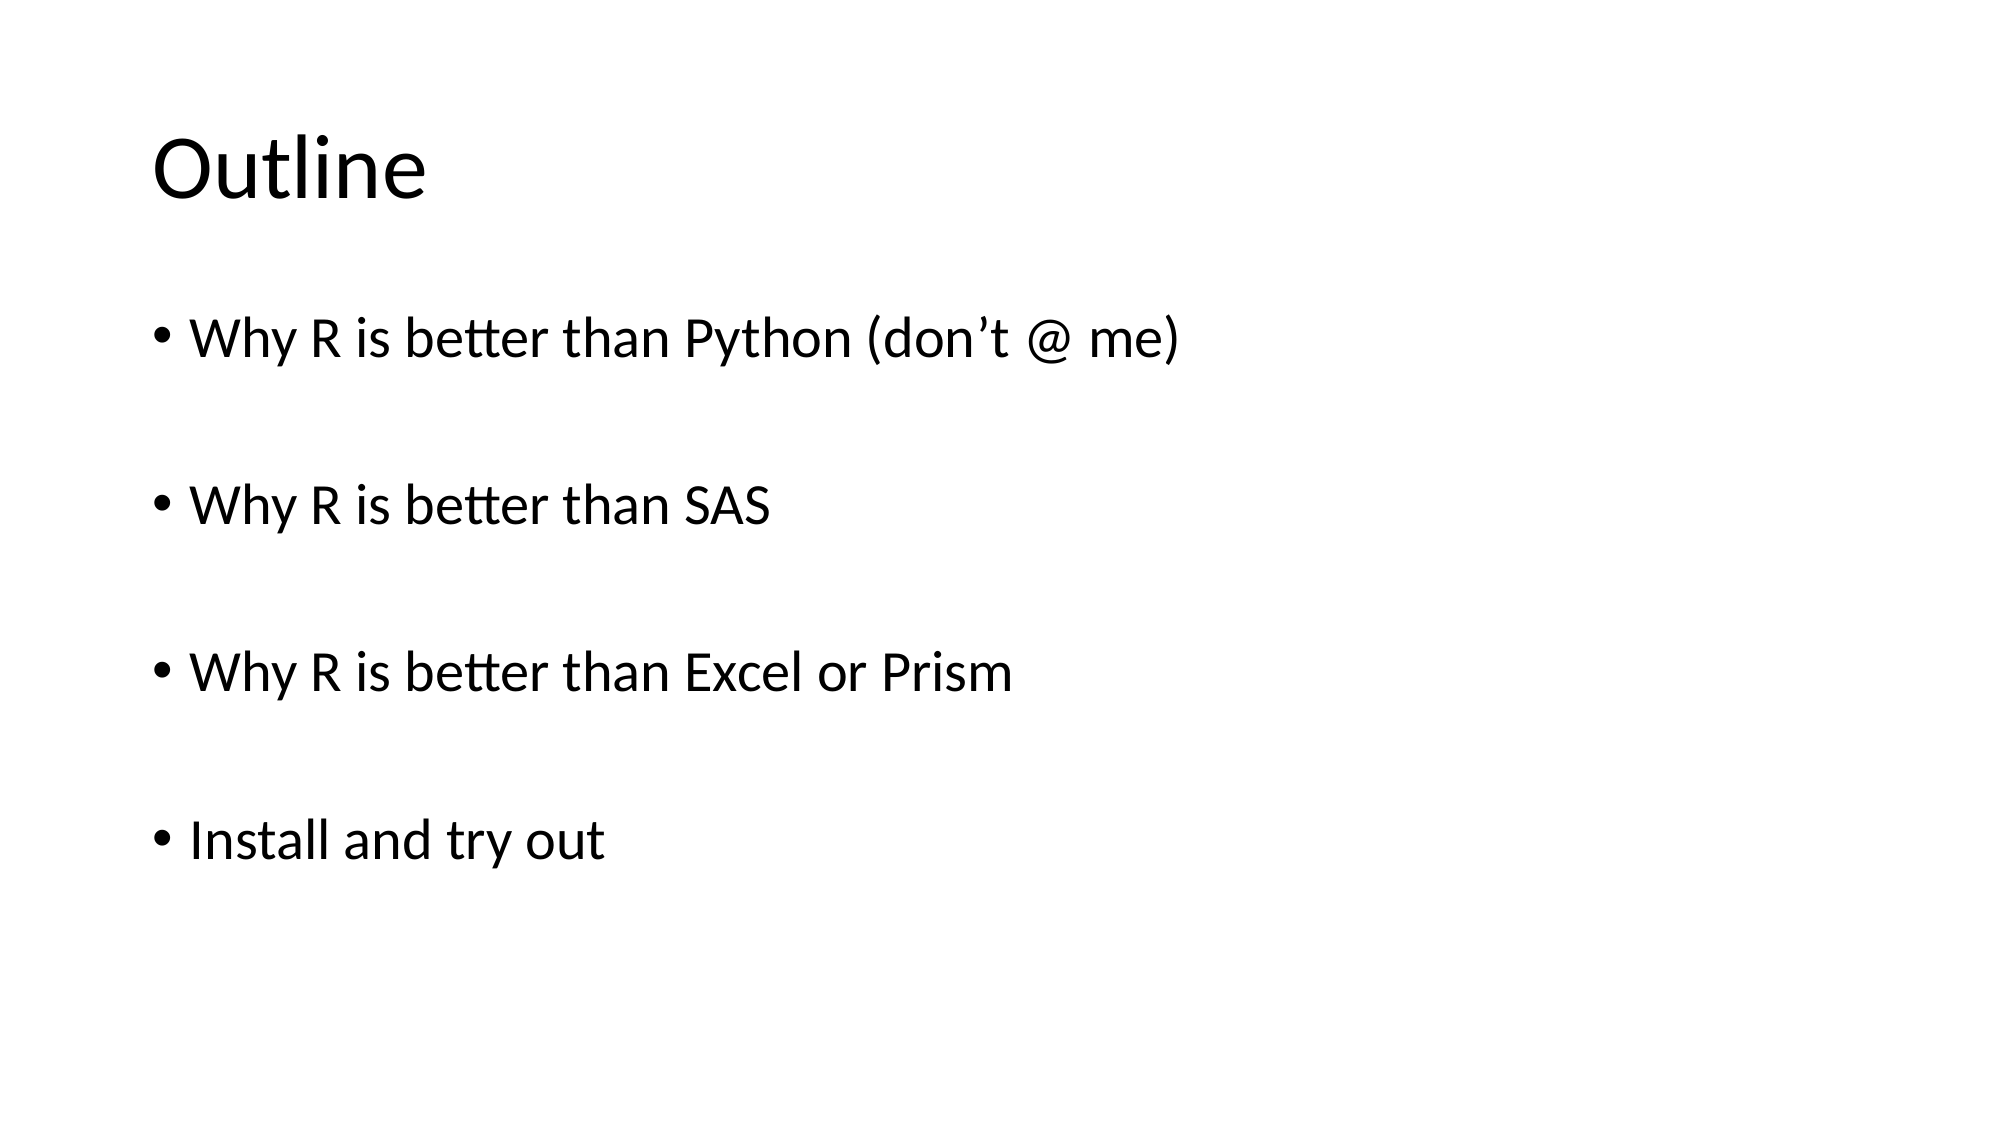

# Outline
Why R is better than Python (don’t @ me)

Why R is better than SAS

Why R is better than Excel or Prism

Install and try out